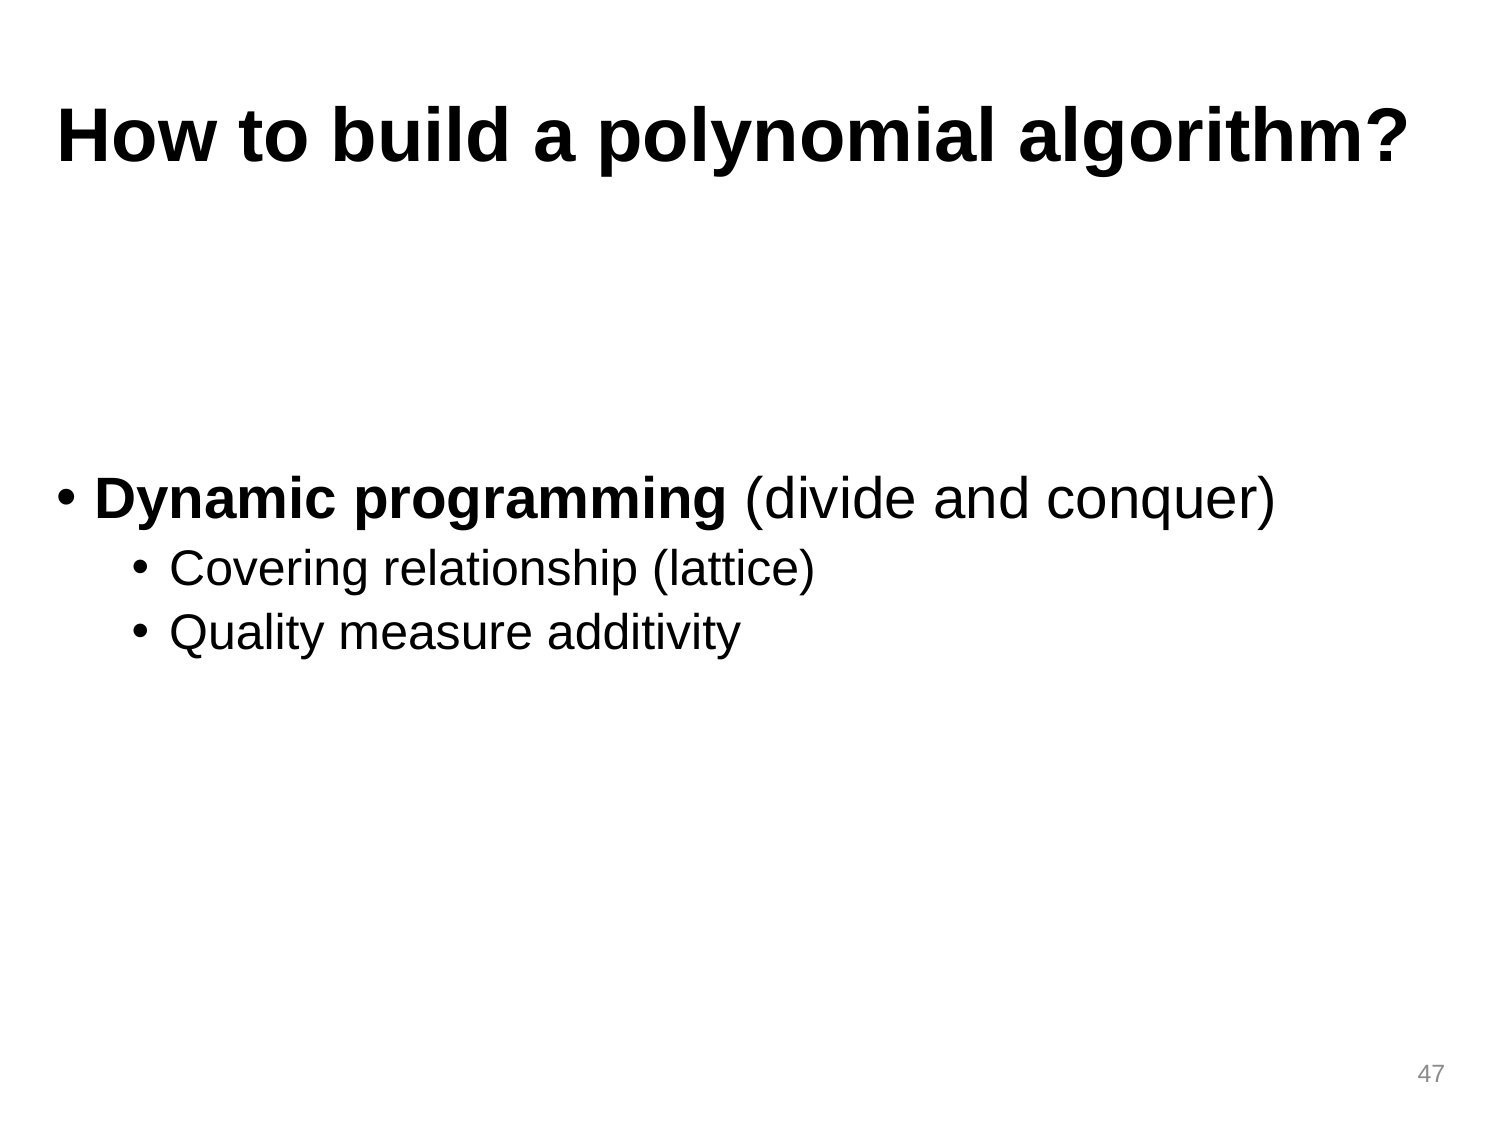

# How to build a polynomial algorithm?
Dynamic programming (divide and conquer)
Covering relationship (lattice)
Quality measure additivity

47